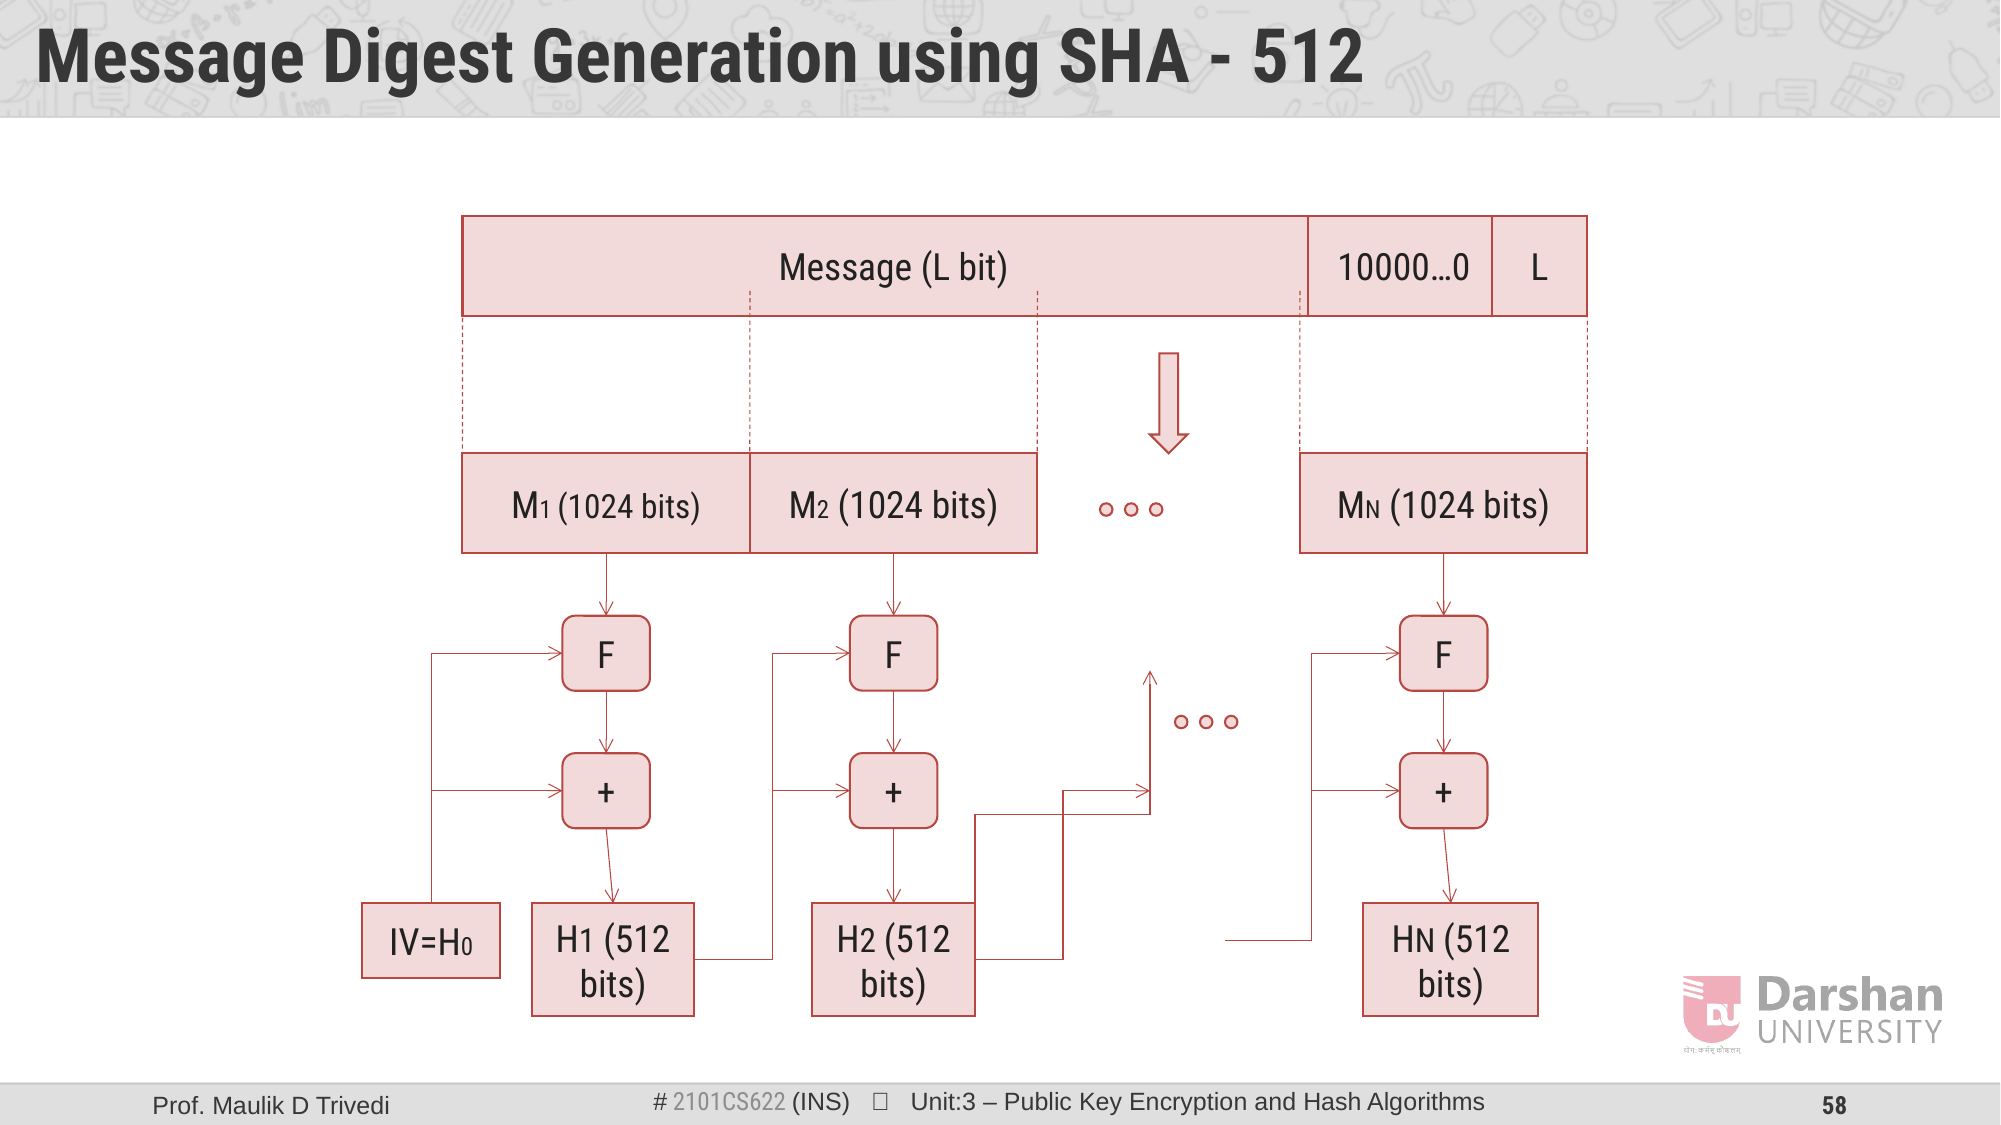

# Message Digest Generation using SHA - 512
Message (L bit)
10000…0
L

M1 (1024 bits)
M2 (1024 bits)
MN (1024 bits)

F
F
F

+
+
+
IV=H0
H1 (512 bits)
H2 (512 bits)
HN (512 bits)